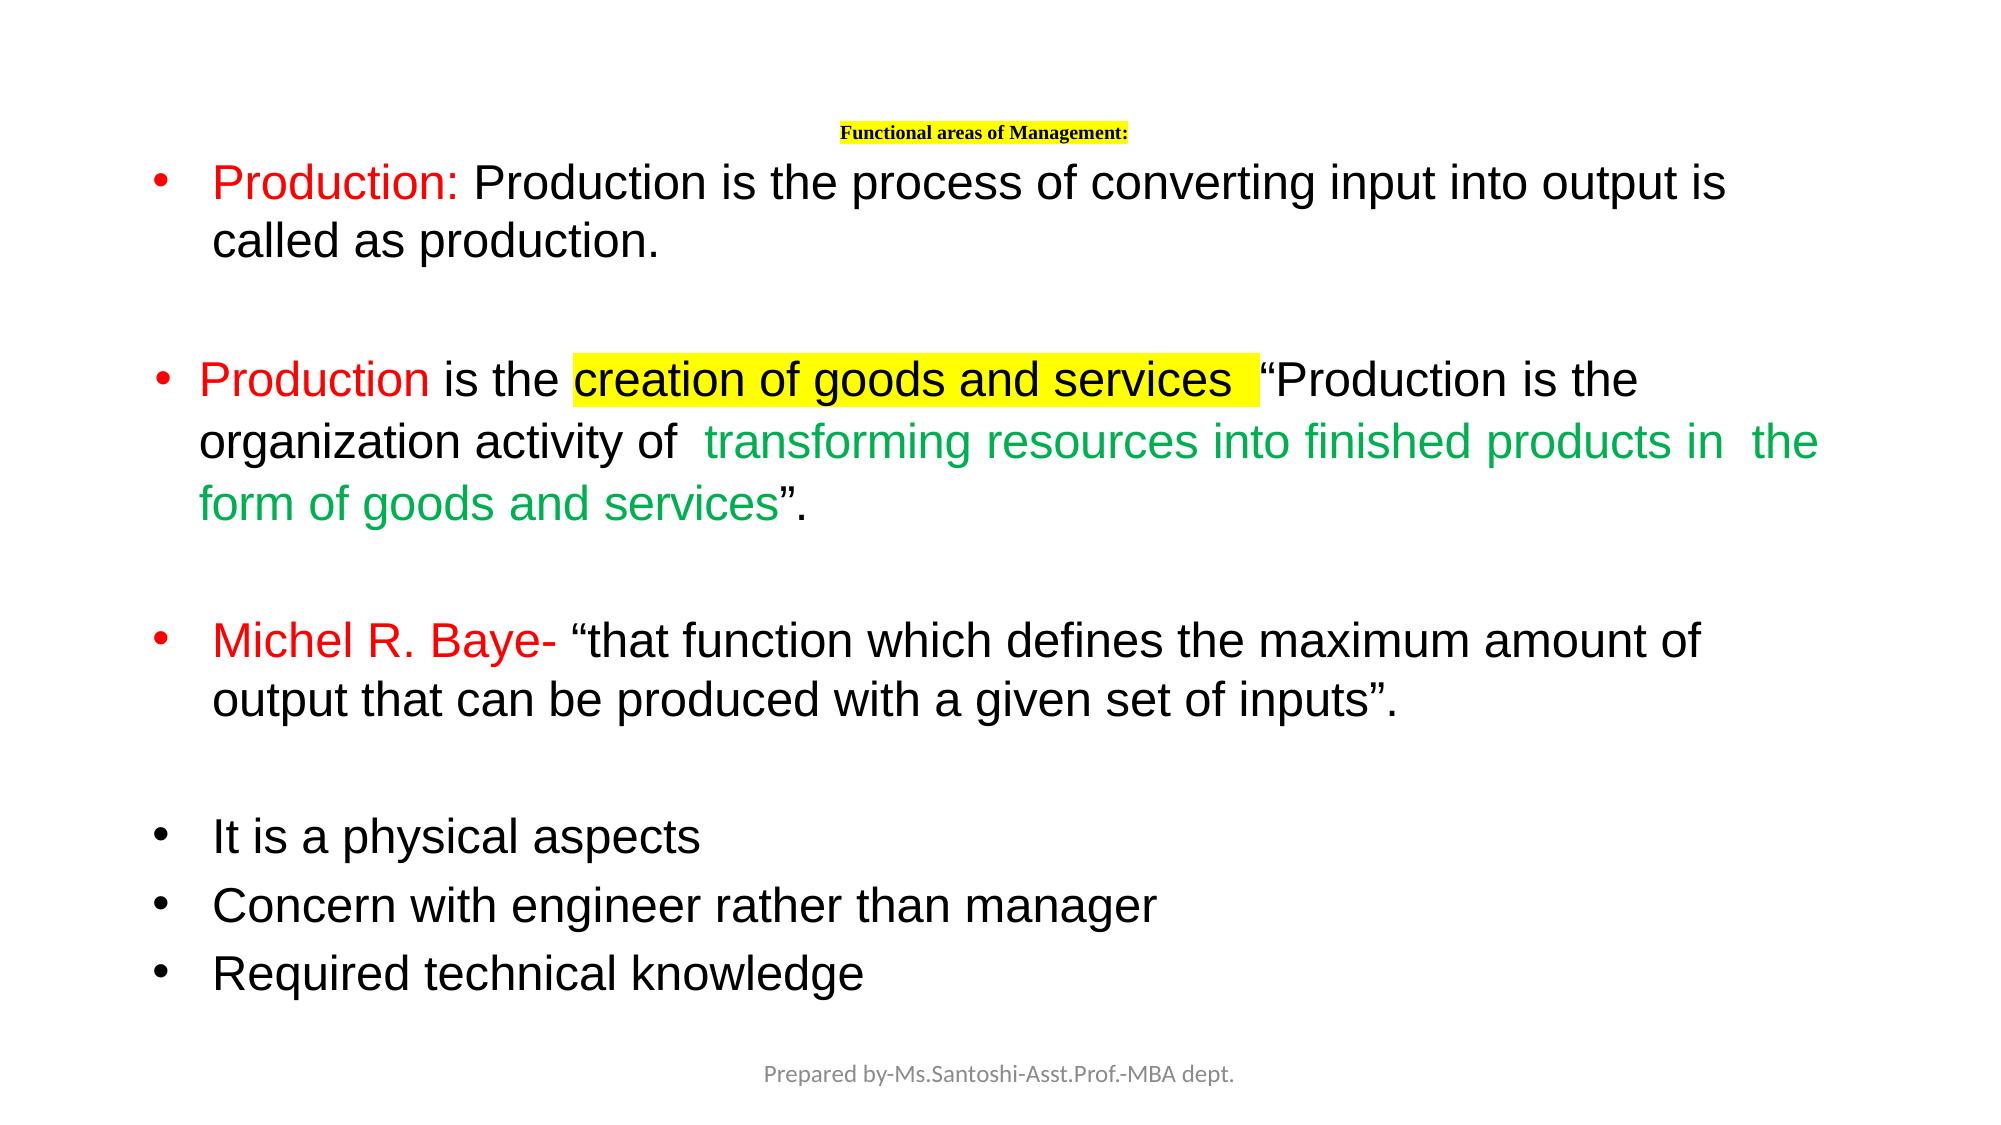

# Functional areas of Management:
Production: Production is the process of converting input into output is called as production.

Production is the creation of goods and services  “Production is the organization activity of  transforming resources into finished products in  the form of goods and services”.

Michel R. Baye- “that function which defines the maximum amount of output that can be produced with a given set of inputs”.

It is a physical aspects
Concern with engineer rather than manager
Required technical knowledge

Prepared by-Ms.Santoshi-Asst.Prof.-MBA dept.